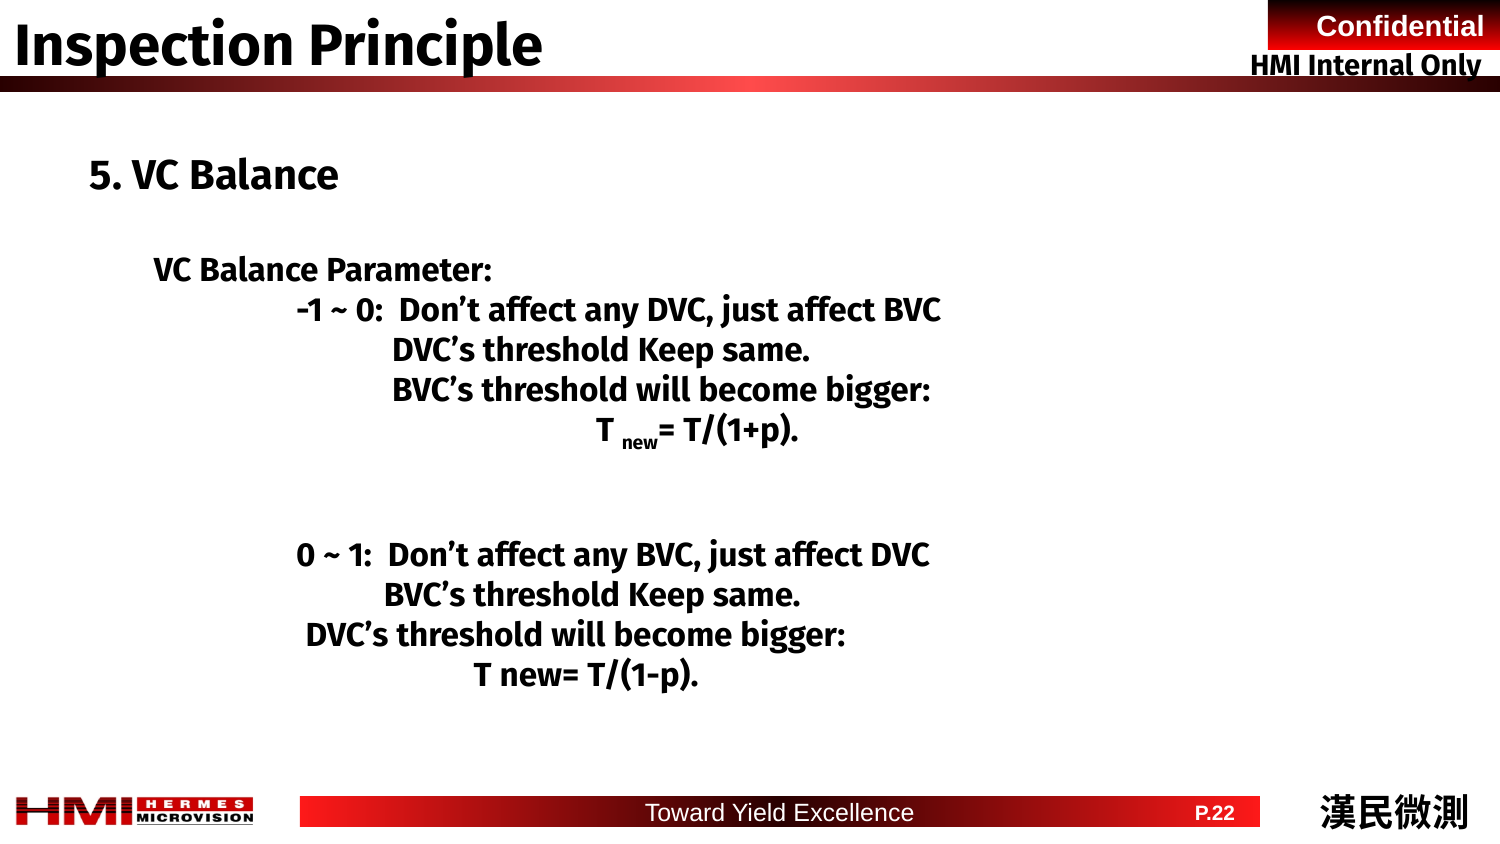

Inspection Principle
5. VC Balance

        VC Balance Parameter:
		-1 ~ 0:  Don’t affect any DVC, just affect BVC
		            DVC’s threshold Keep same.
		            BVC’s threshold will become bigger:
				T new= T/(1+p).

		0 ~ 1:  Don’t affect any BVC, just affect DVC
		           BVC’s threshold Keep same.
                           DVC’s threshold will become bigger:
                                                T new= T/(1-p).